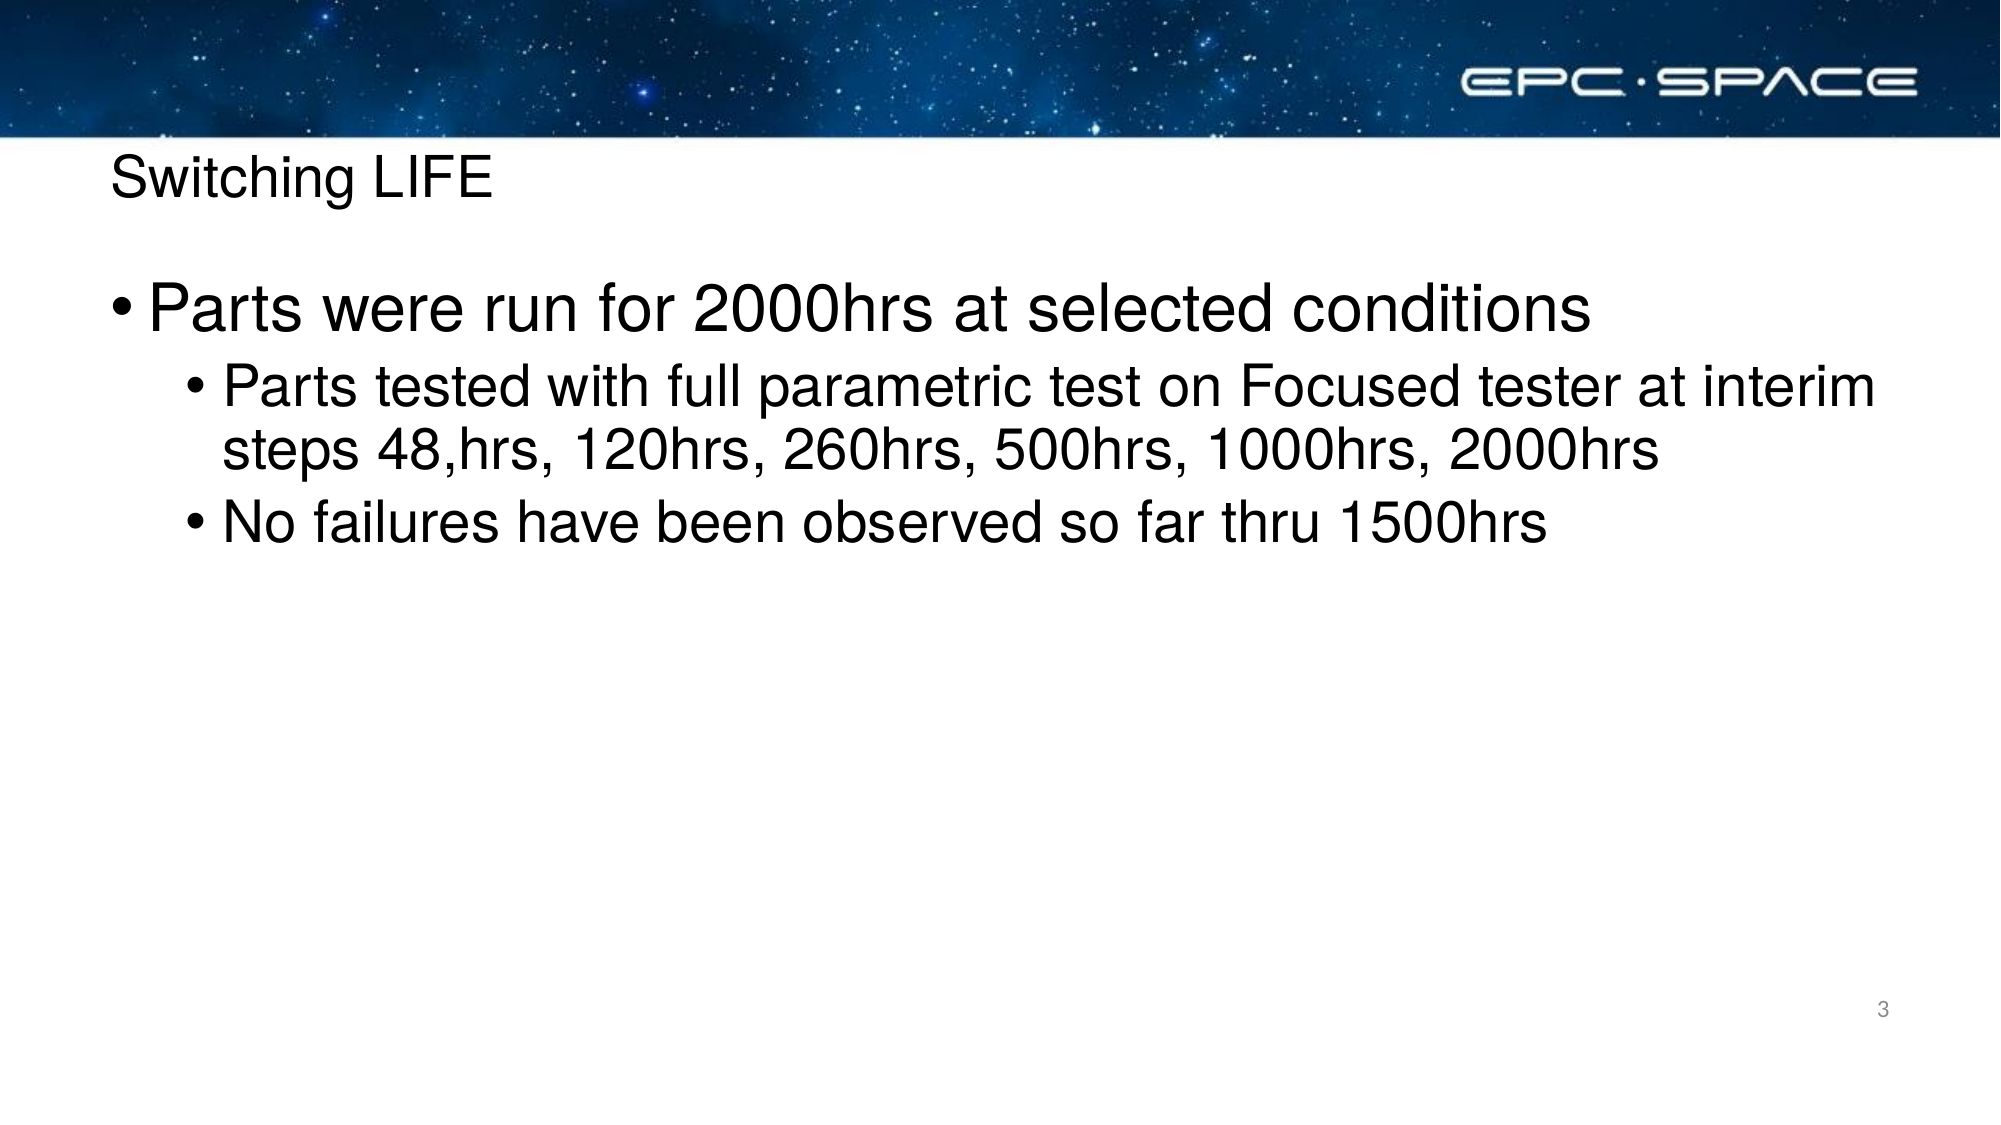

# Switching LIFE
Parts were run for 2000hrs at selected conditions
Parts tested with full parametric test on Focused tester at interim steps 48,hrs, 120hrs, 260hrs, 500hrs, 1000hrs, 2000hrs
No failures have been observed so far thru 1500hrs

3